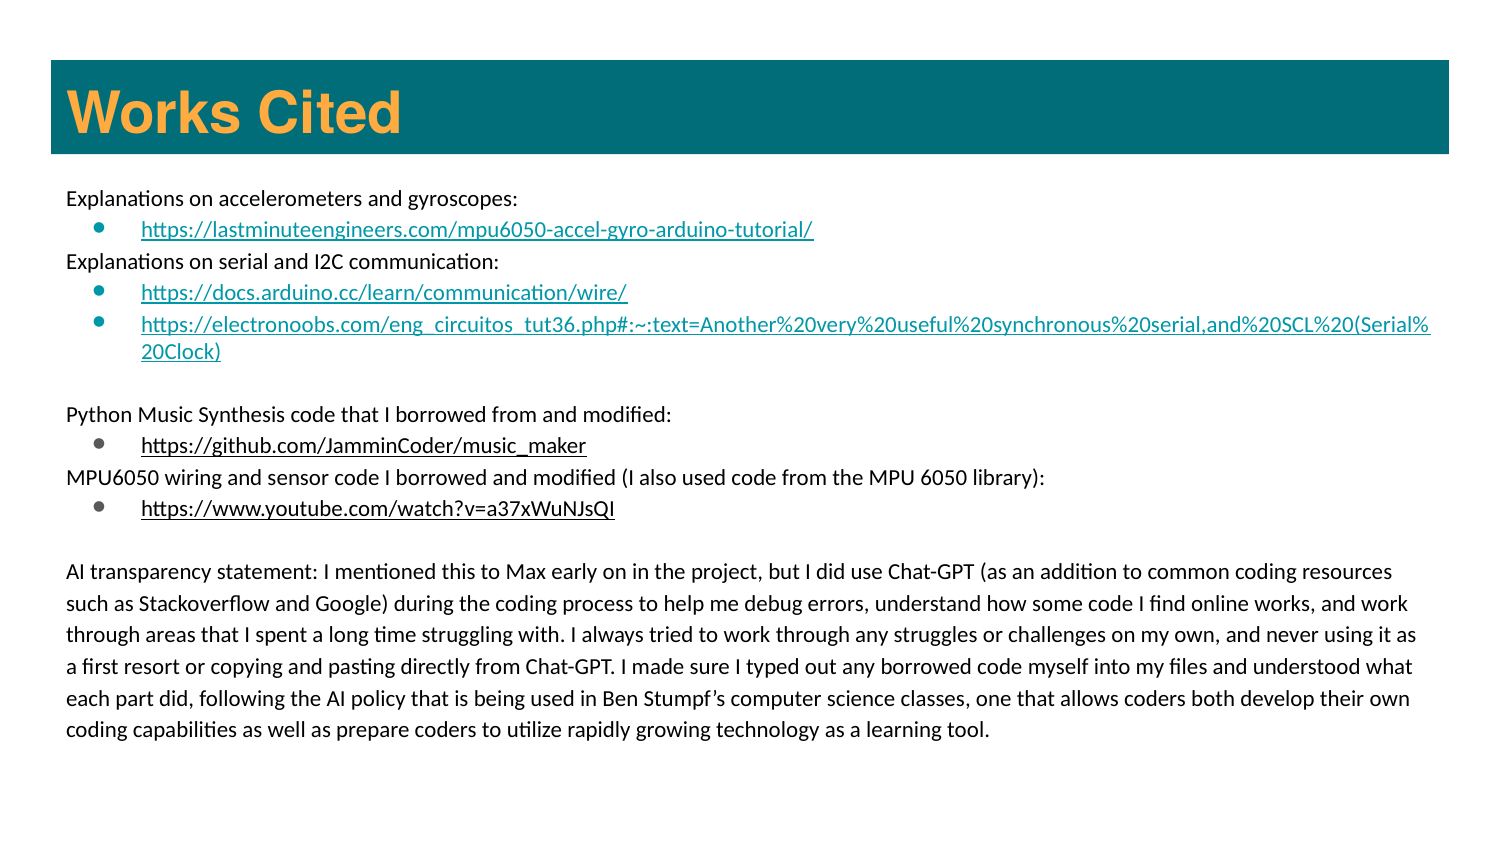

# Works Cited
Explanations on accelerometers and gyroscopes:
https://lastminuteengineers.com/mpu6050-accel-gyro-arduino-tutorial/
Explanations on serial and I2C communication:
https://docs.arduino.cc/learn/communication/wire/
https://electronoobs.com/eng_circuitos_tut36.php#:~:text=Another%20very%20useful%20synchronous%20serial,and%20SCL%20(Serial%20Clock)

Python Music Synthesis code that I borrowed from and modified:
https://github.com/JamminCoder/music_maker
MPU6050 wiring and sensor code I borrowed and modified (I also used code from the MPU 6050 library):
https://www.youtube.com/watch?v=a37xWuNJsQI

AI transparency statement: I mentioned this to Max early on in the project, but I did use Chat-GPT (as an addition to common coding resources such as Stackoverflow and Google) during the coding process to help me debug errors, understand how some code I find online works, and work through areas that I spent a long time struggling with. I always tried to work through any struggles or challenges on my own, and never using it as a first resort or copying and pasting directly from Chat-GPT. I made sure I typed out any borrowed code myself into my files and understood what each part did, following the AI policy that is being used in Ben Stumpf’s computer science classes, one that allows coders both develop their own coding capabilities as well as prepare coders to utilize rapidly growing technology as a learning tool.